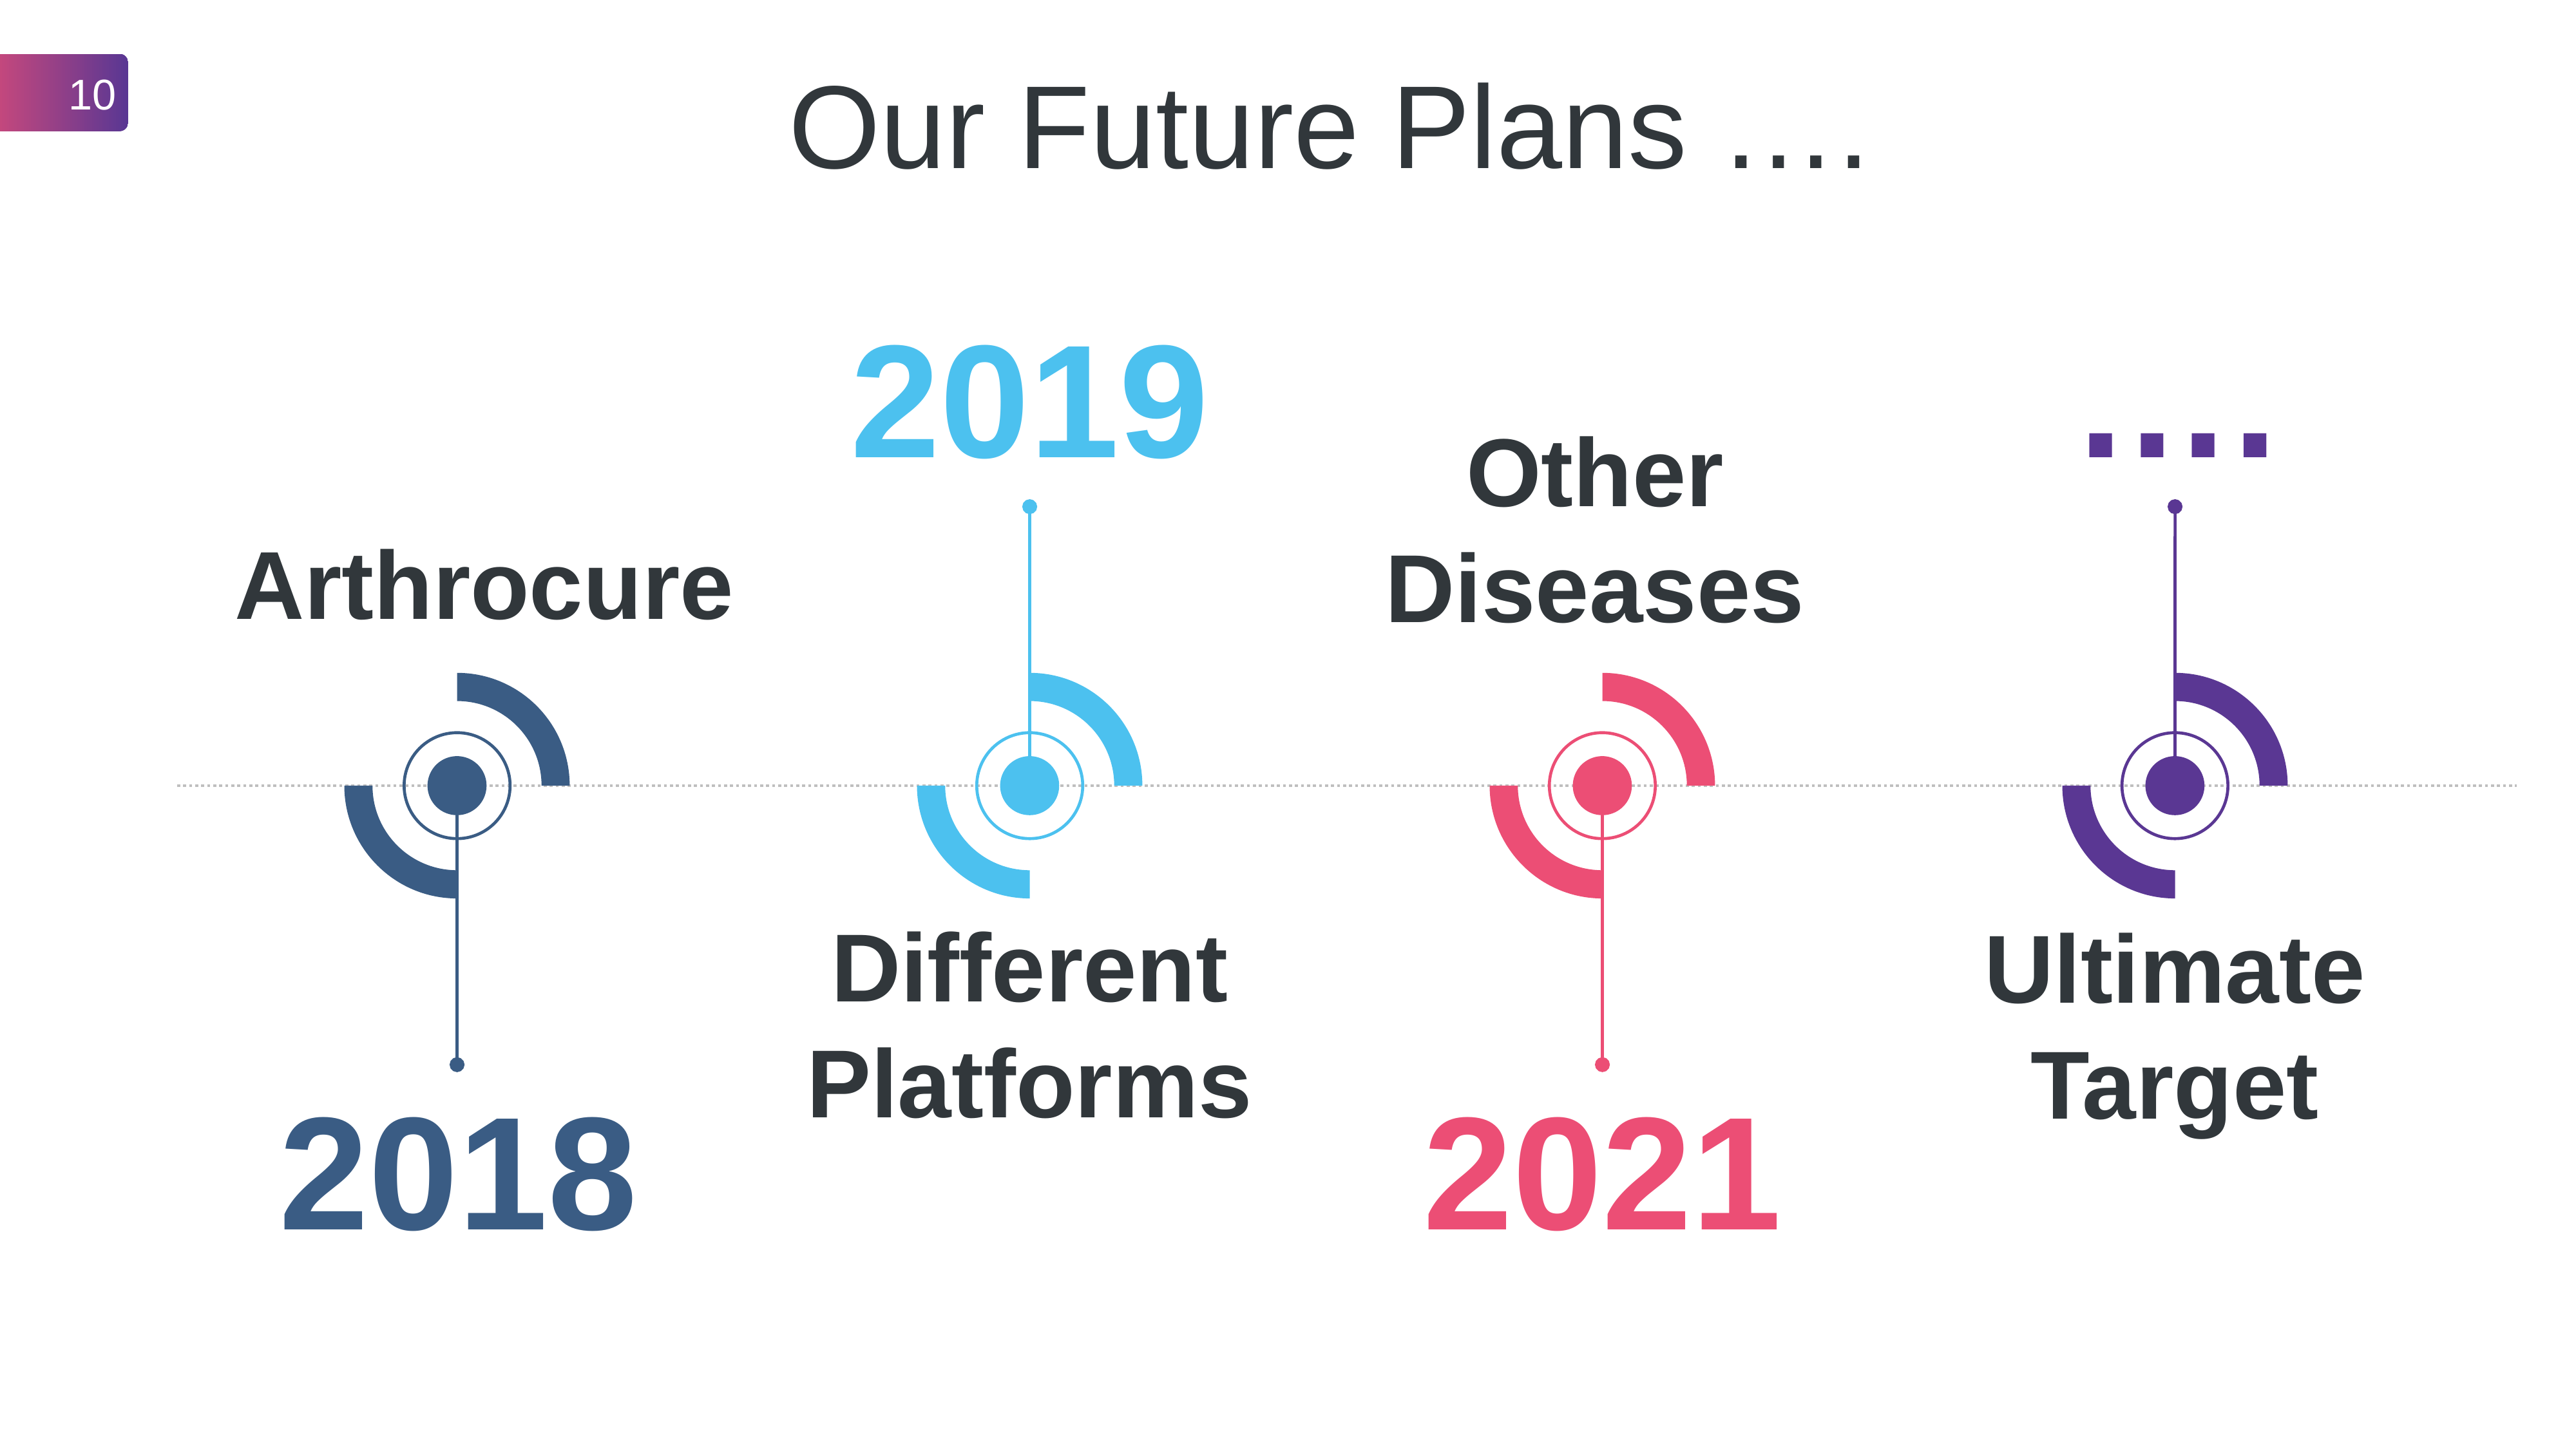

10
# Our Future Plans ….
2019
….
Other Diseases
Arthrocure

Different
Platforms
Ultimate
Target
2021
2018